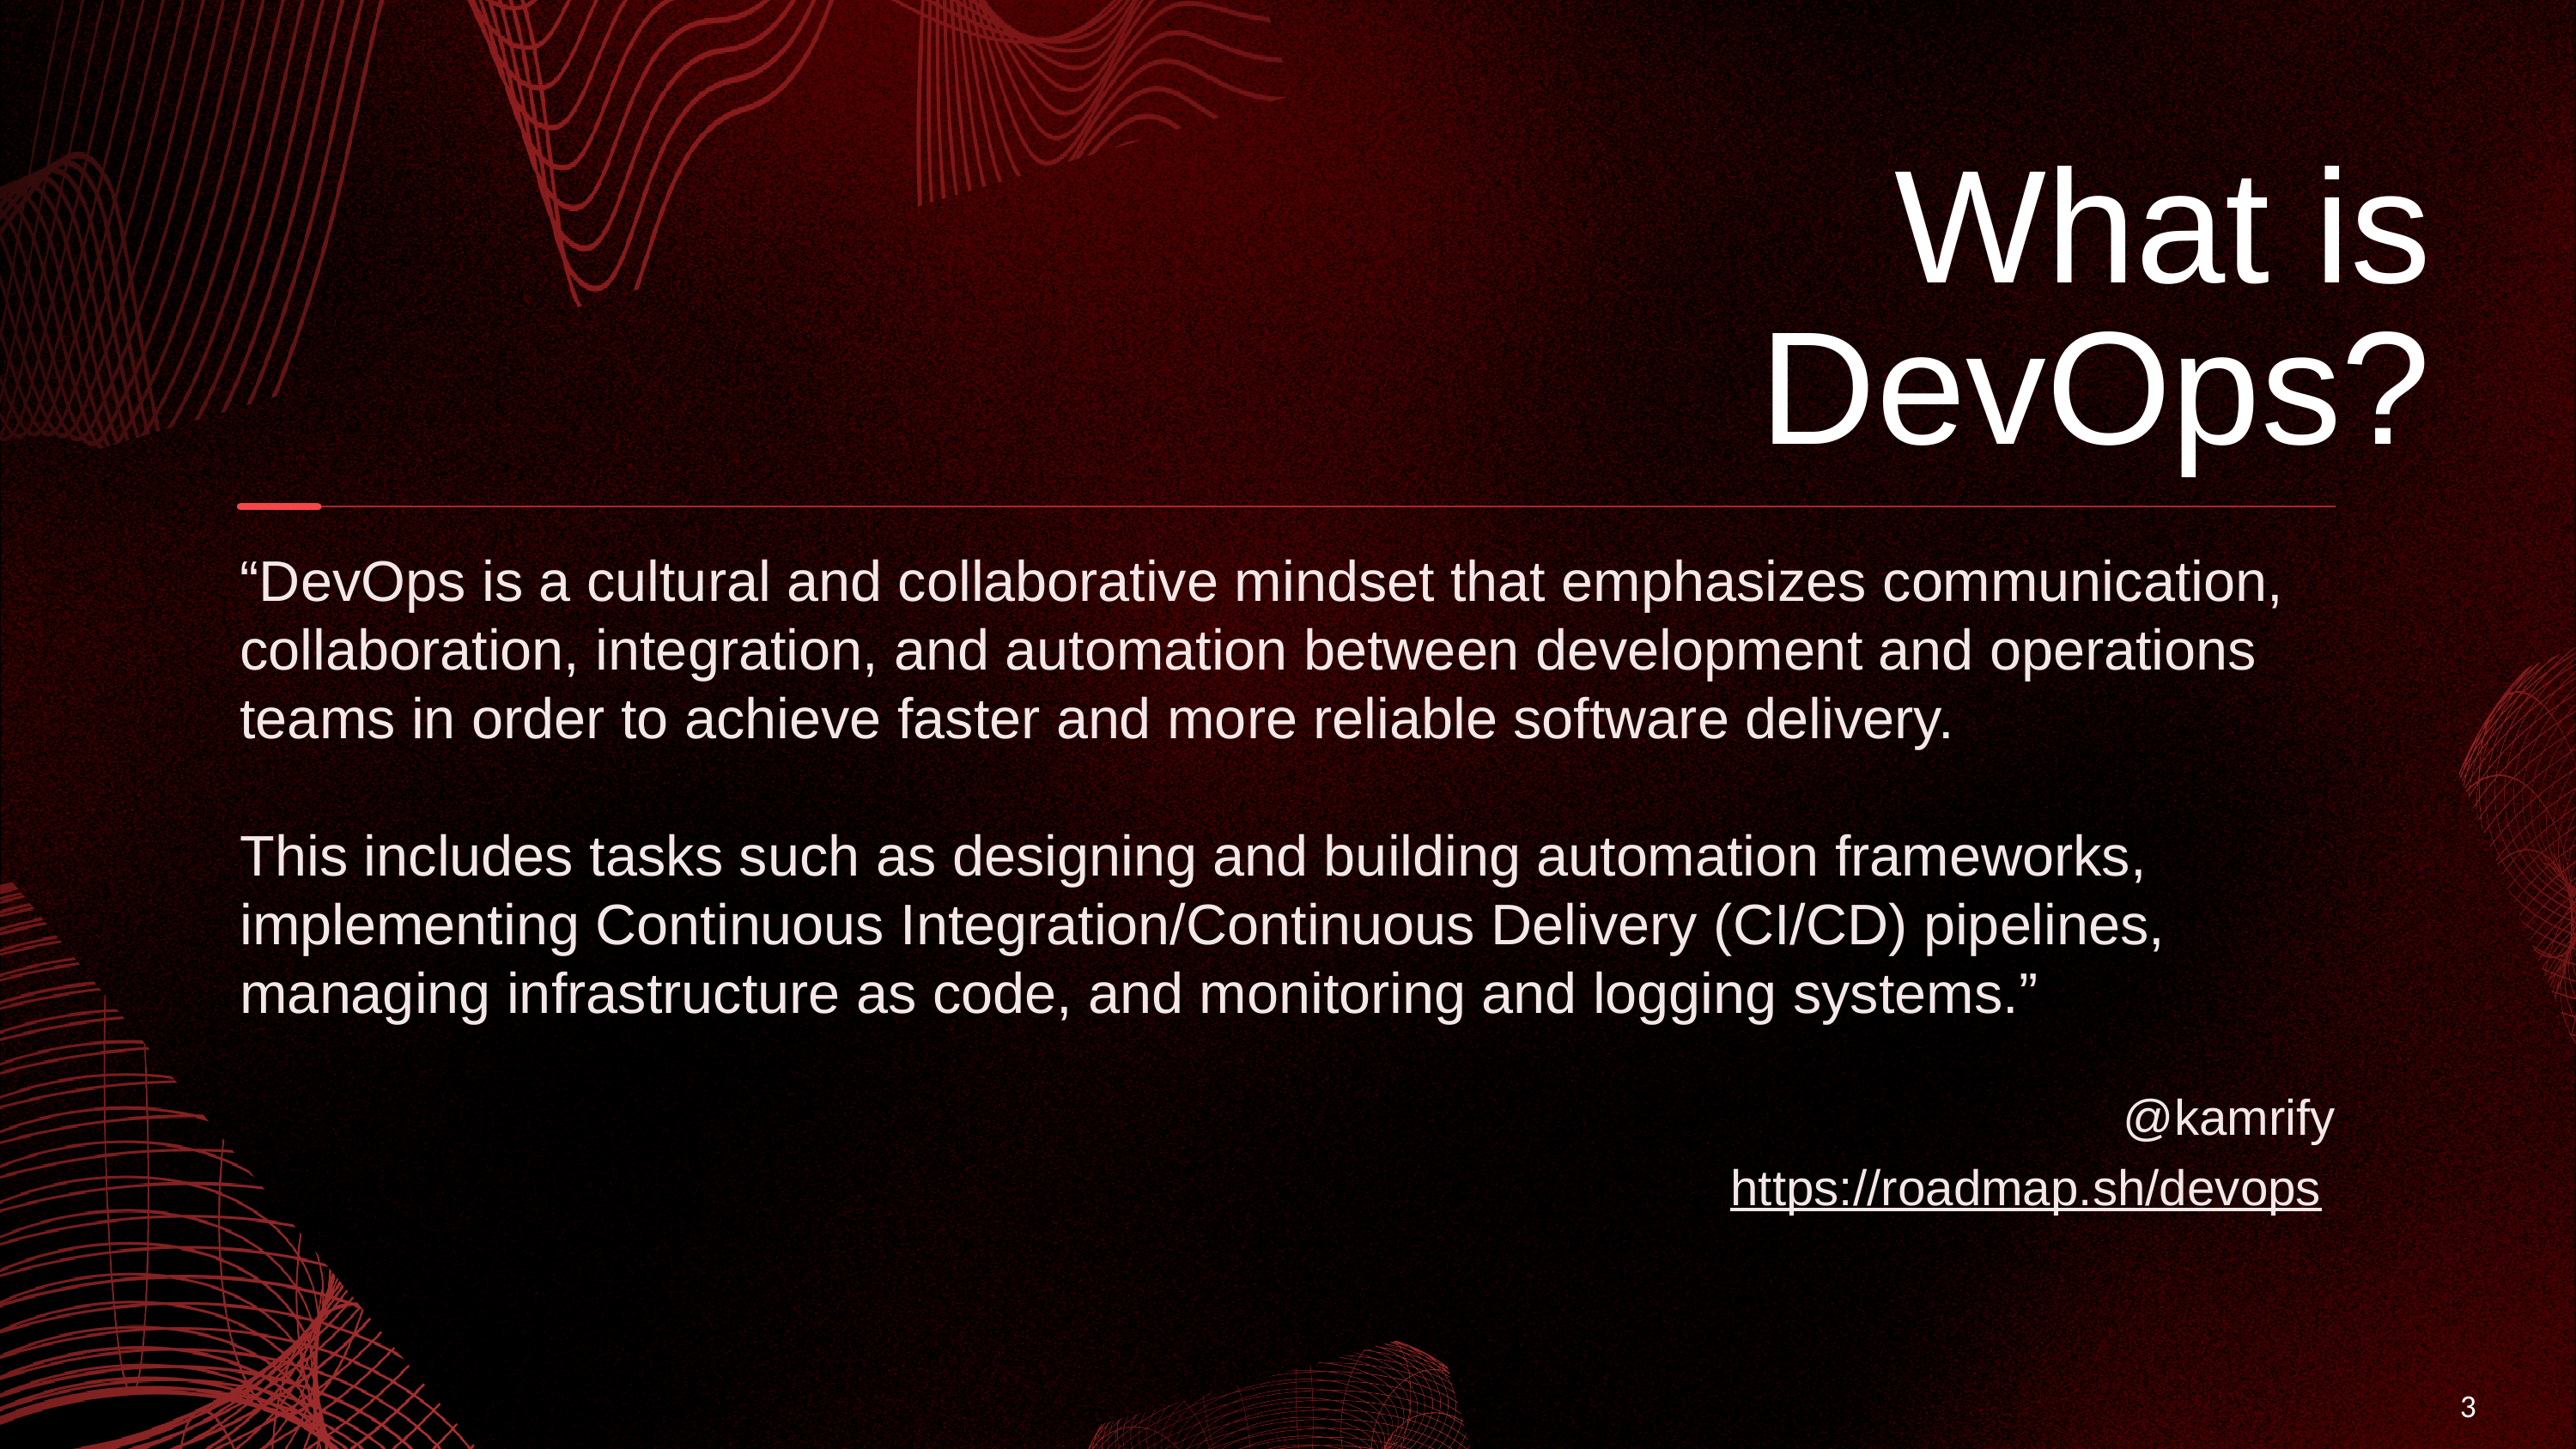

What is DevOps?
| “DevOps is a cultural and collaborative mindset that emphasizes communication, collaboration, integration, and automation between development and operations teams in order to achieve faster and more reliable software delivery. This includes tasks such as designing and building automation frameworks, implementing Continuous Integration/Continuous Delivery (CI/CD) pipelines, managing infrastructure as code, and monitoring and logging systems.” @kamrify https://roadmap.sh/devops | “DevOps is a cultural and collaborative mindset that emphasizes communication, collaboration, integration, and automation between development and operations teams in order to achieve faster and more reliable software delivery. This includes tasks such as designing and building automation frameworks, implementing Continuous Integration/Continuous Delivery (CI/CD) pipelines, managing infrastructure as code, and monitoring and logging systems.” @kamrify https://roadmap.sh/devops |
| --- | --- |

3